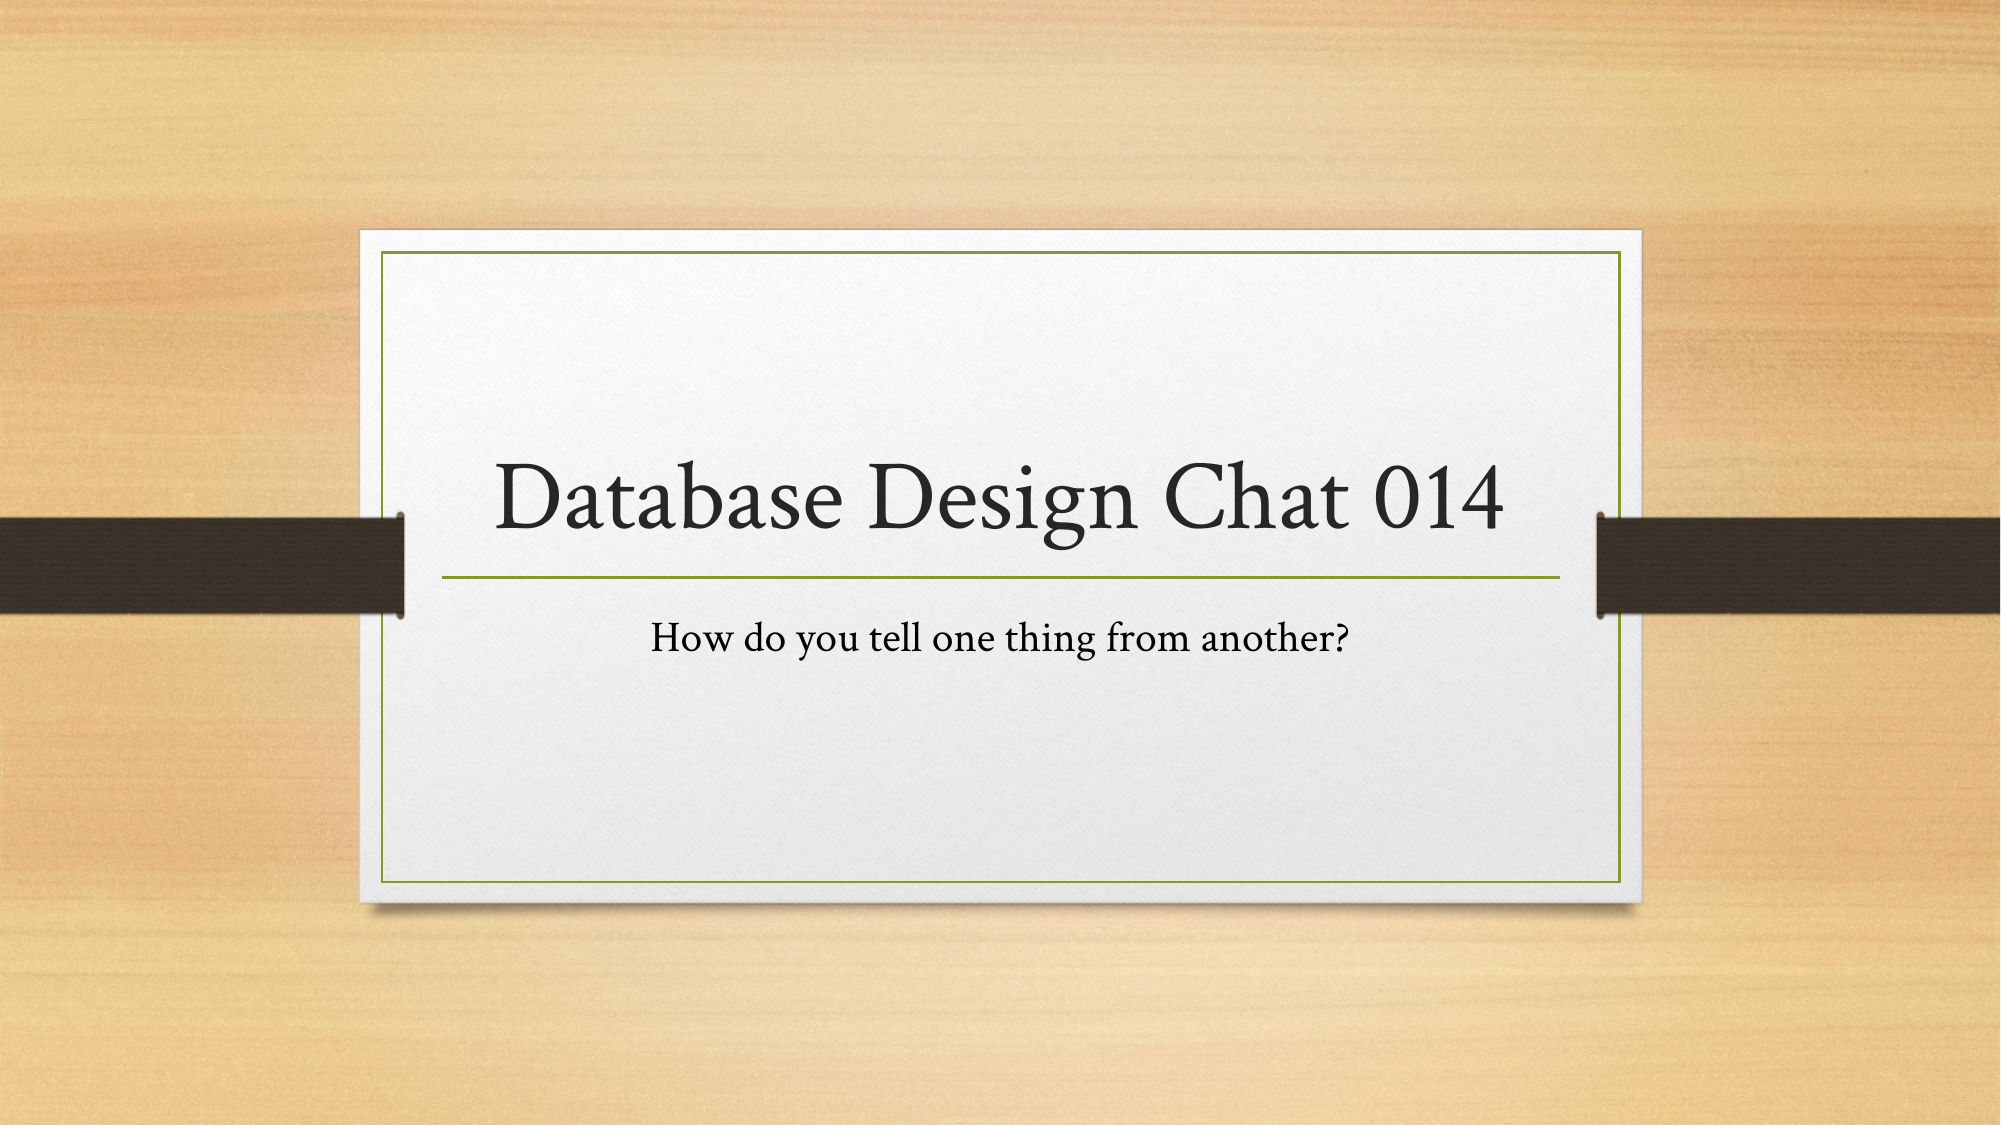

# Database Design Chat 014
How do you tell one thing from another?